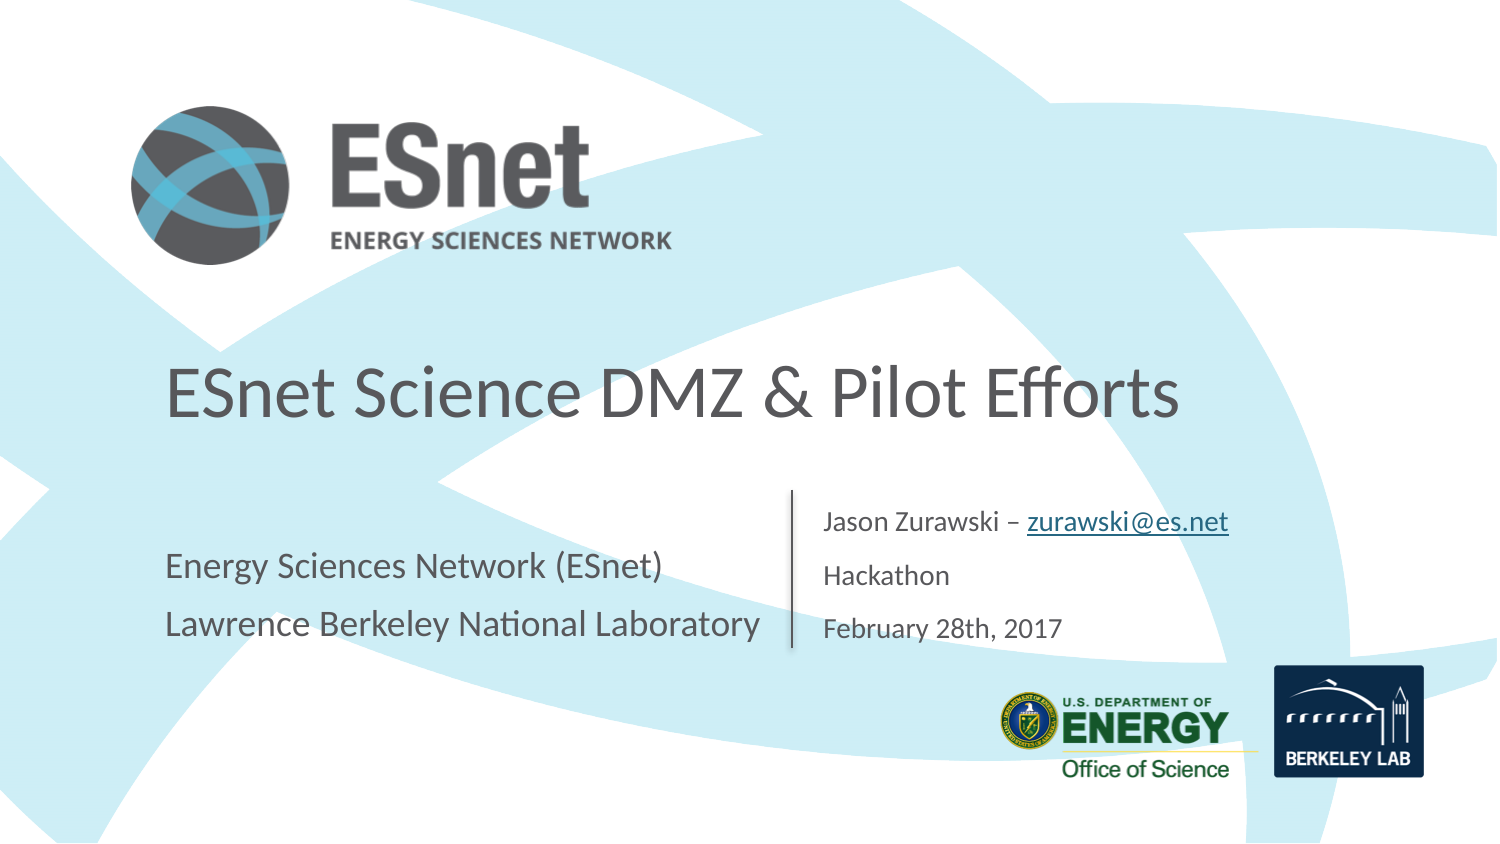

# ESnet Science DMZ & Pilot Efforts
Jason Zurawski – zurawski@es.net
Hackathon
February 28th, 2017
Energy Sciences Network (ESnet)
Lawrence Berkeley National Laboratory